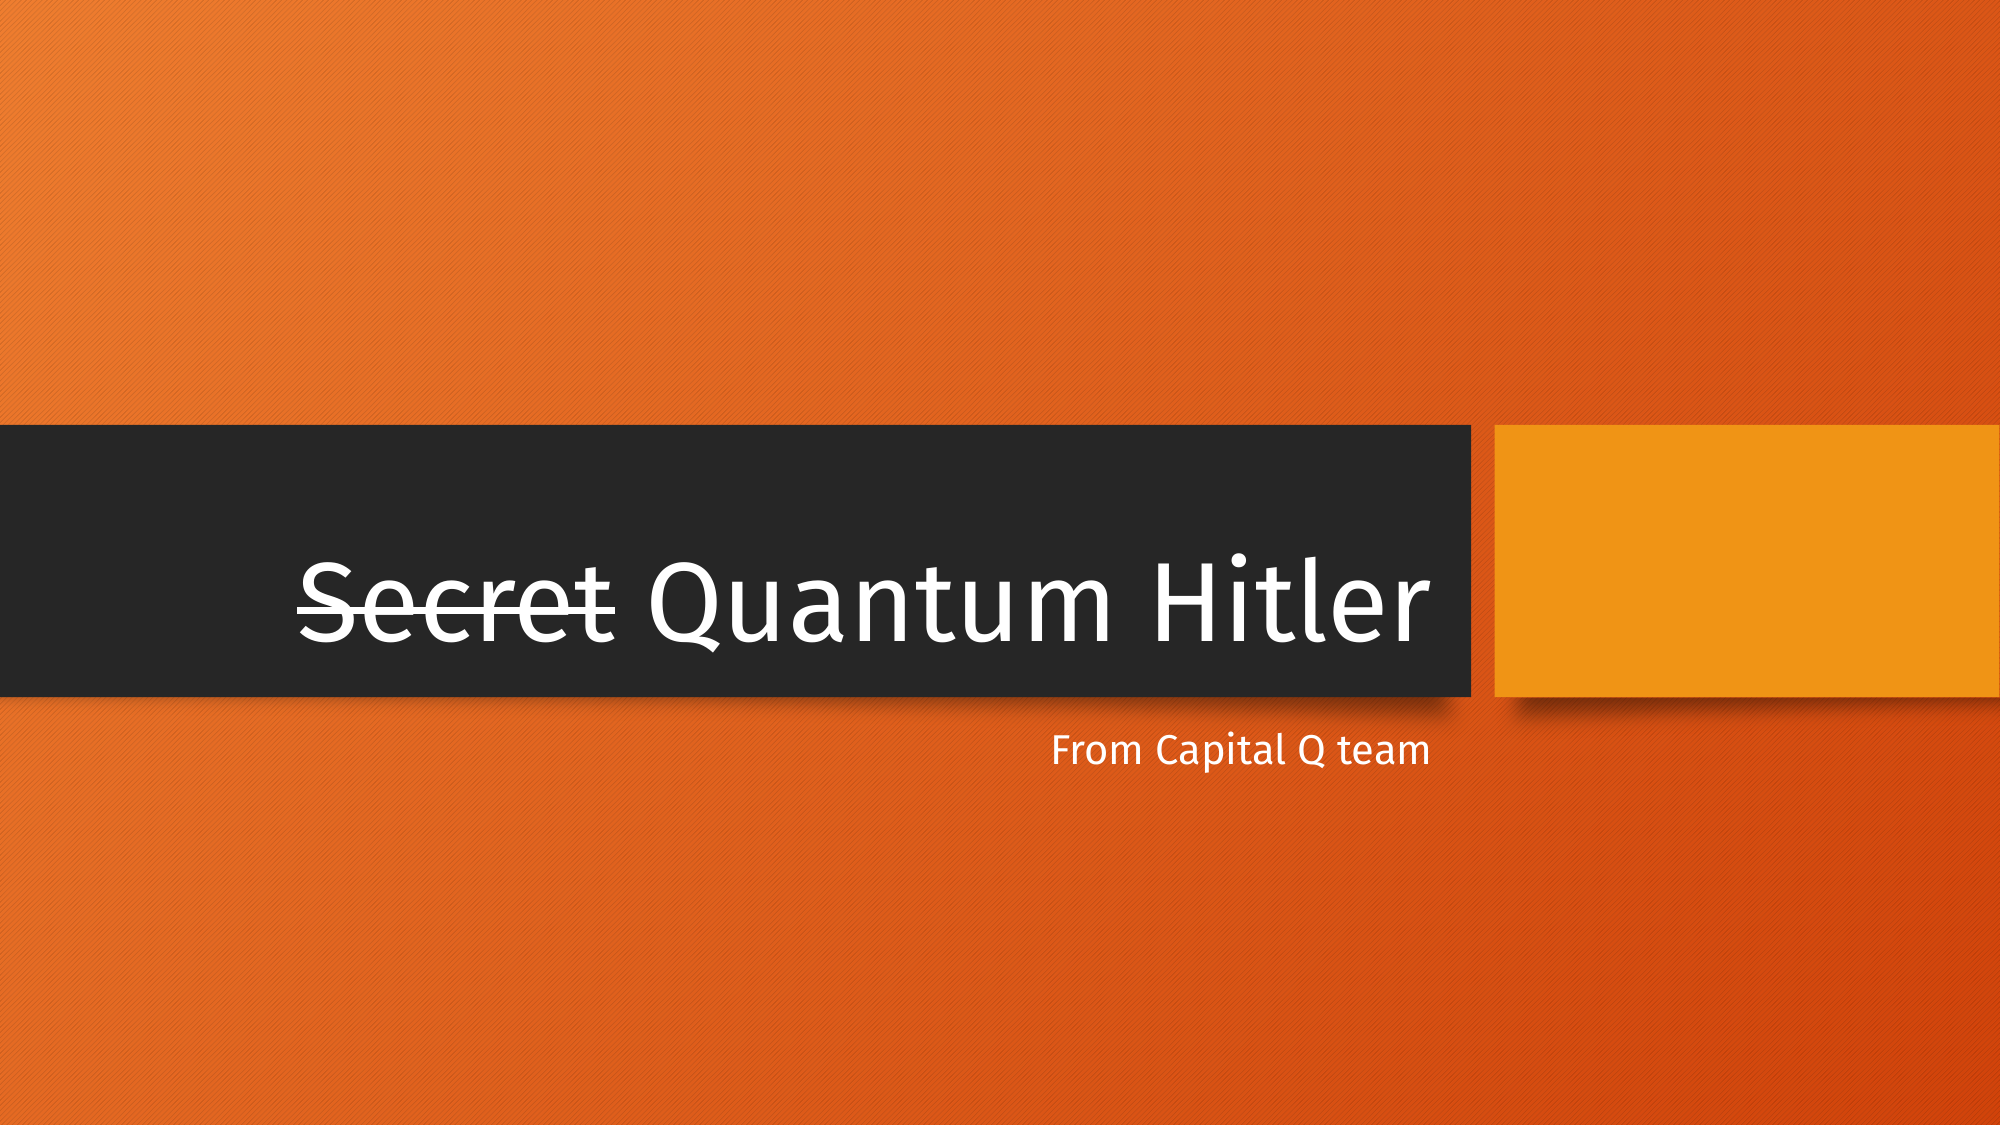

# Secret Quantum Hitler
From Capital Q team